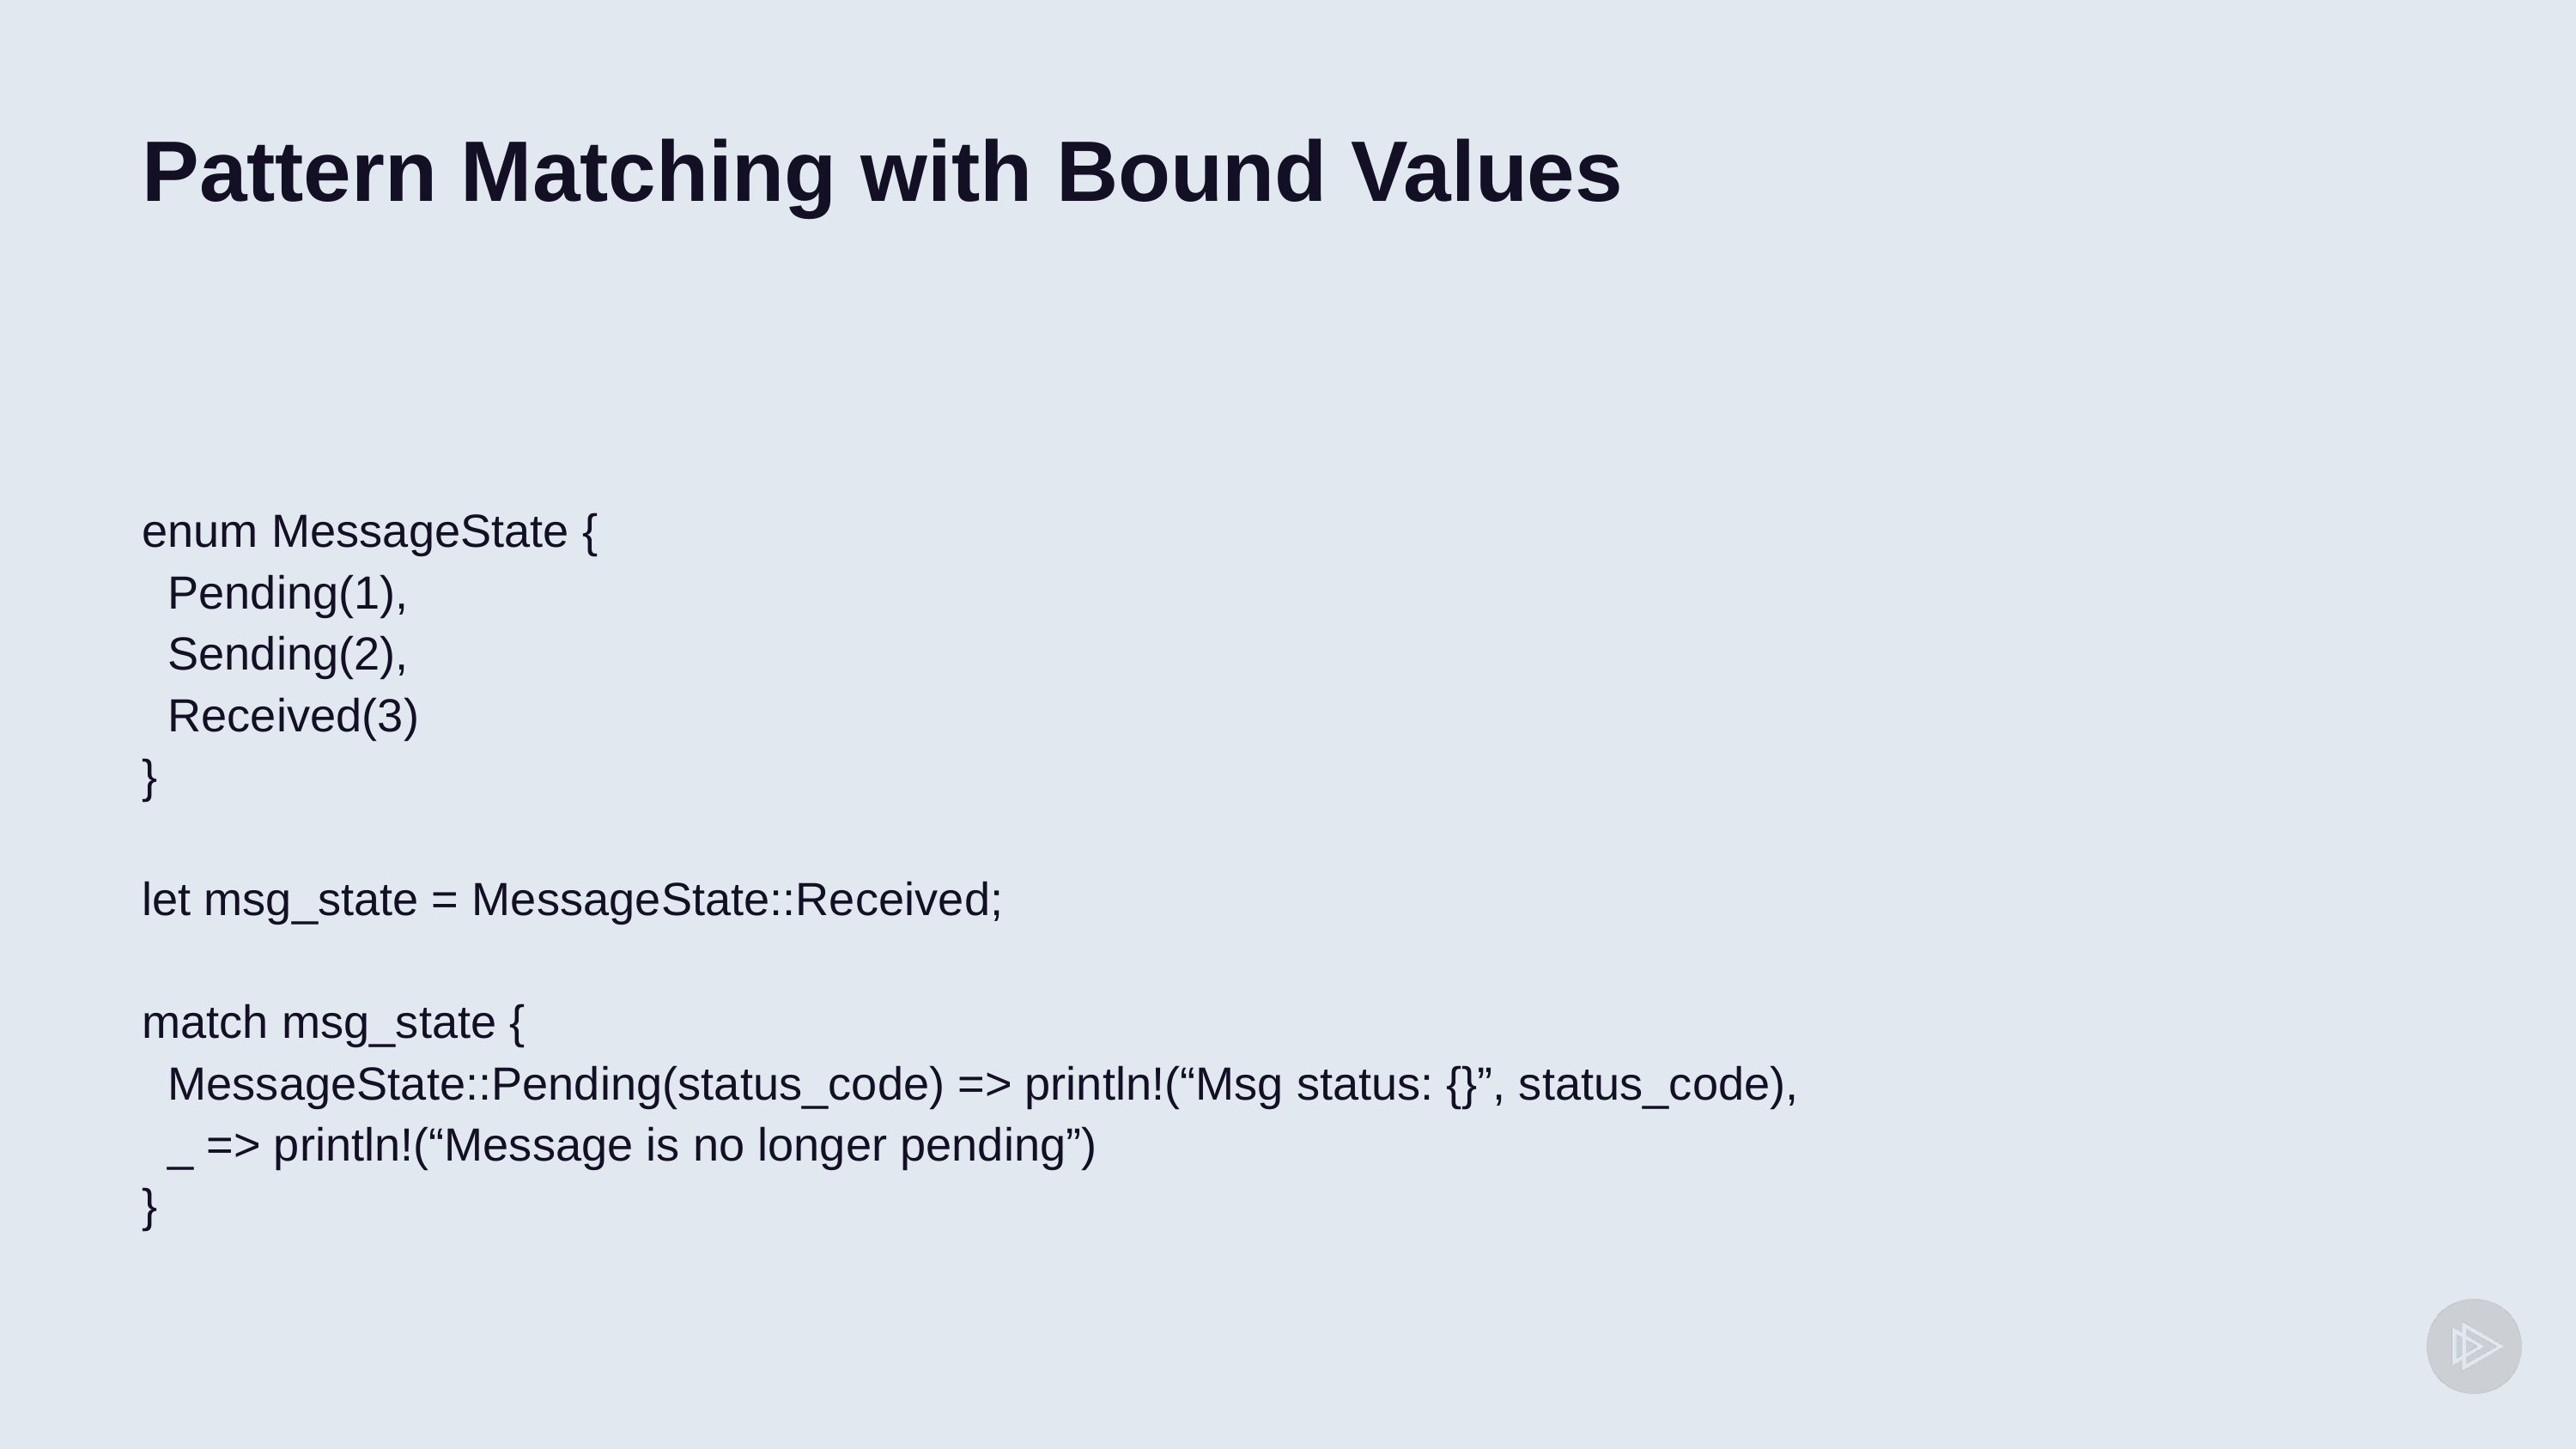

# Pattern Matching with Bound Values

enum MessageState {
  Pending(1),
  Sending(2),
  Received(3)
}

let msg_state = MessageState::Received;

match msg_state {
  MessageState::Pending(status_code) => println!(“Msg status: {}”, status_code),
  _ => println!(“Message is no longer pending”)
}